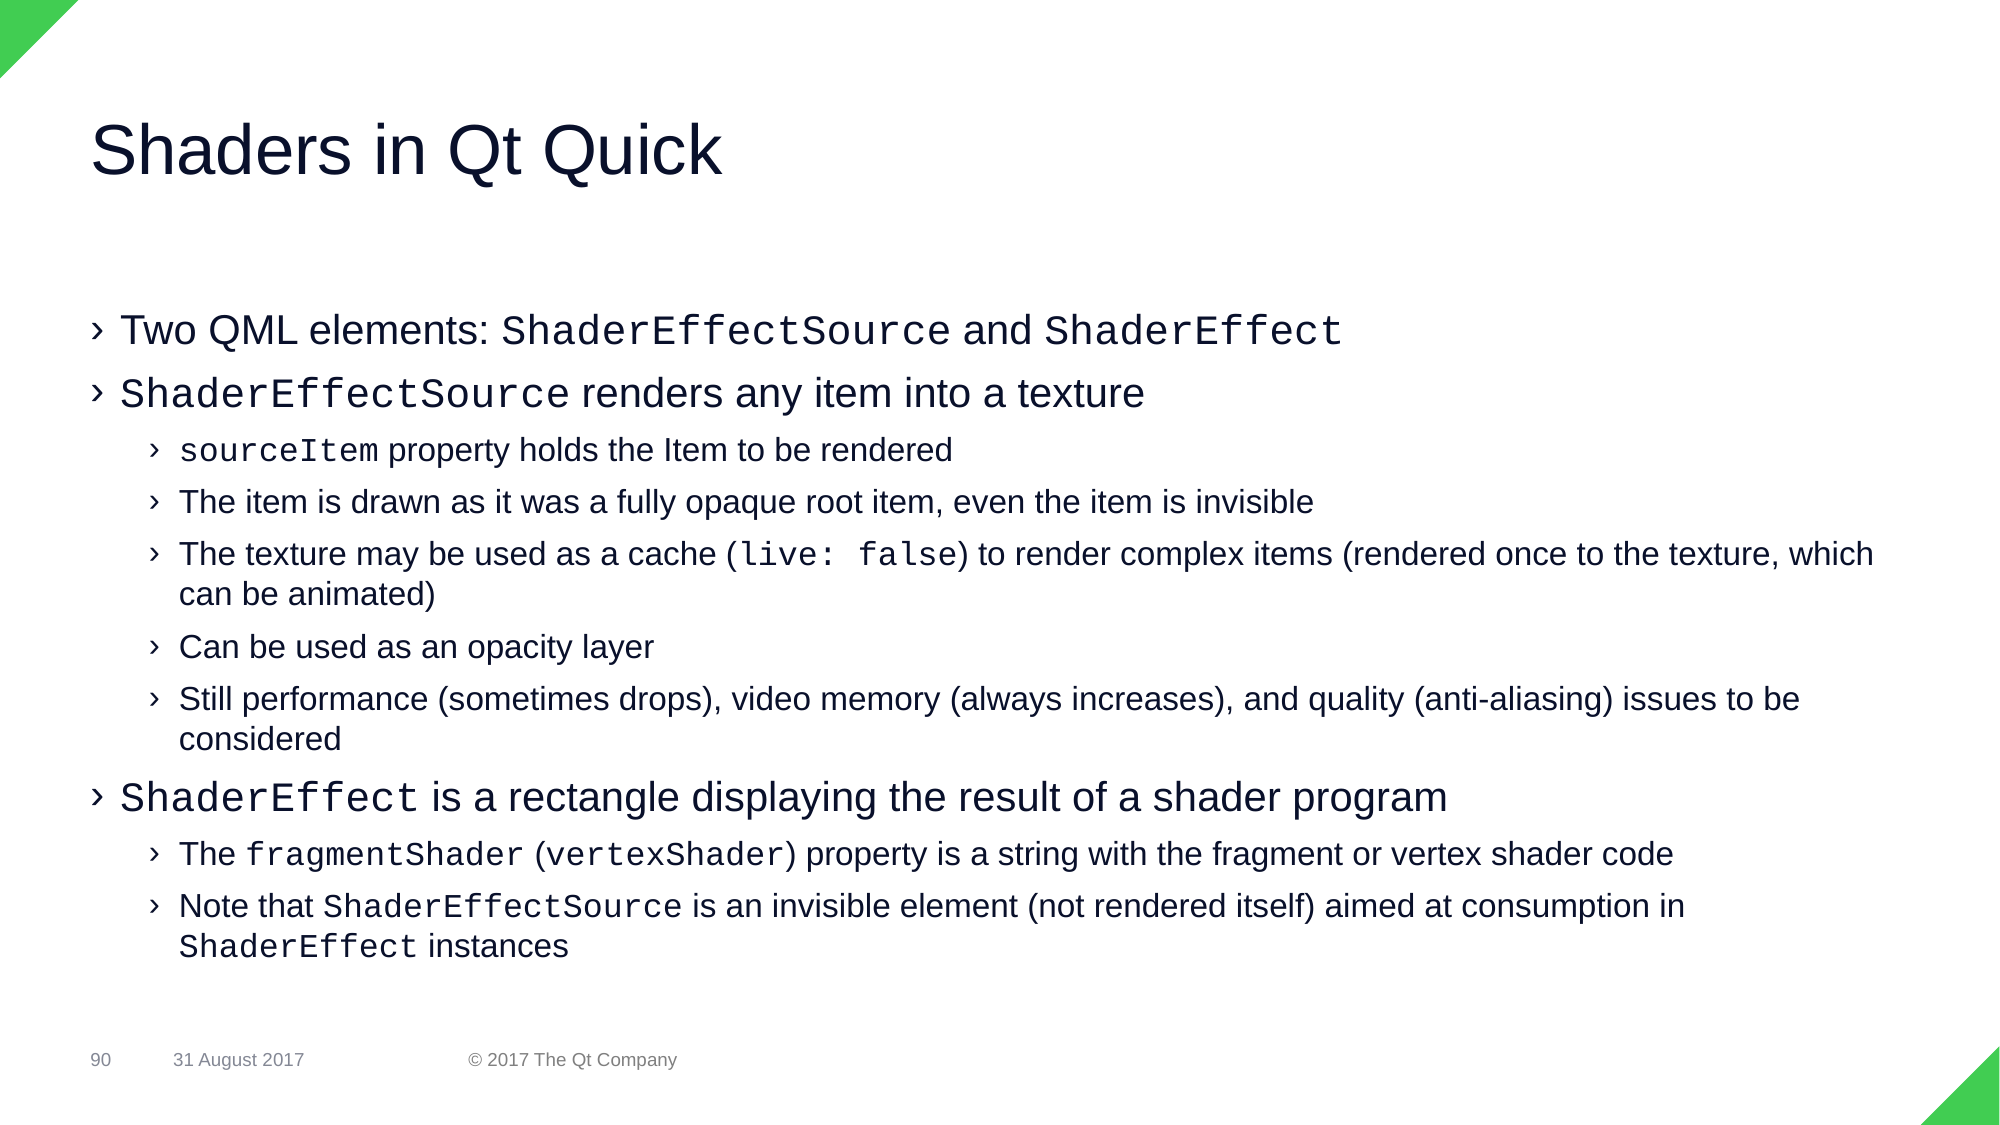

# Shaders in Qt Quick
Two QML elements: ShaderEffectSource and ShaderEffect
ShaderEffectSource renders any item into a texture
sourceItem property holds the Item to be rendered
The item is drawn as it was a fully opaque root item, even the item is invisible
The texture may be used as a cache (live: false) to render complex items (rendered once to the texture, which can be animated)
Can be used as an opacity layer
Still performance (sometimes drops), video memory (always increases), and quality (anti-aliasing) issues to be considered
ShaderEffect is a rectangle displaying the result of a shader program
The fragmentShader (vertexShader) property is a string with the fragment or vertex shader code
Note that ShaderEffectSource is an invisible element (not rendered itself) aimed at consumption in ShaderEffect instances

90
31 August 2017
© 2017 The Qt Company